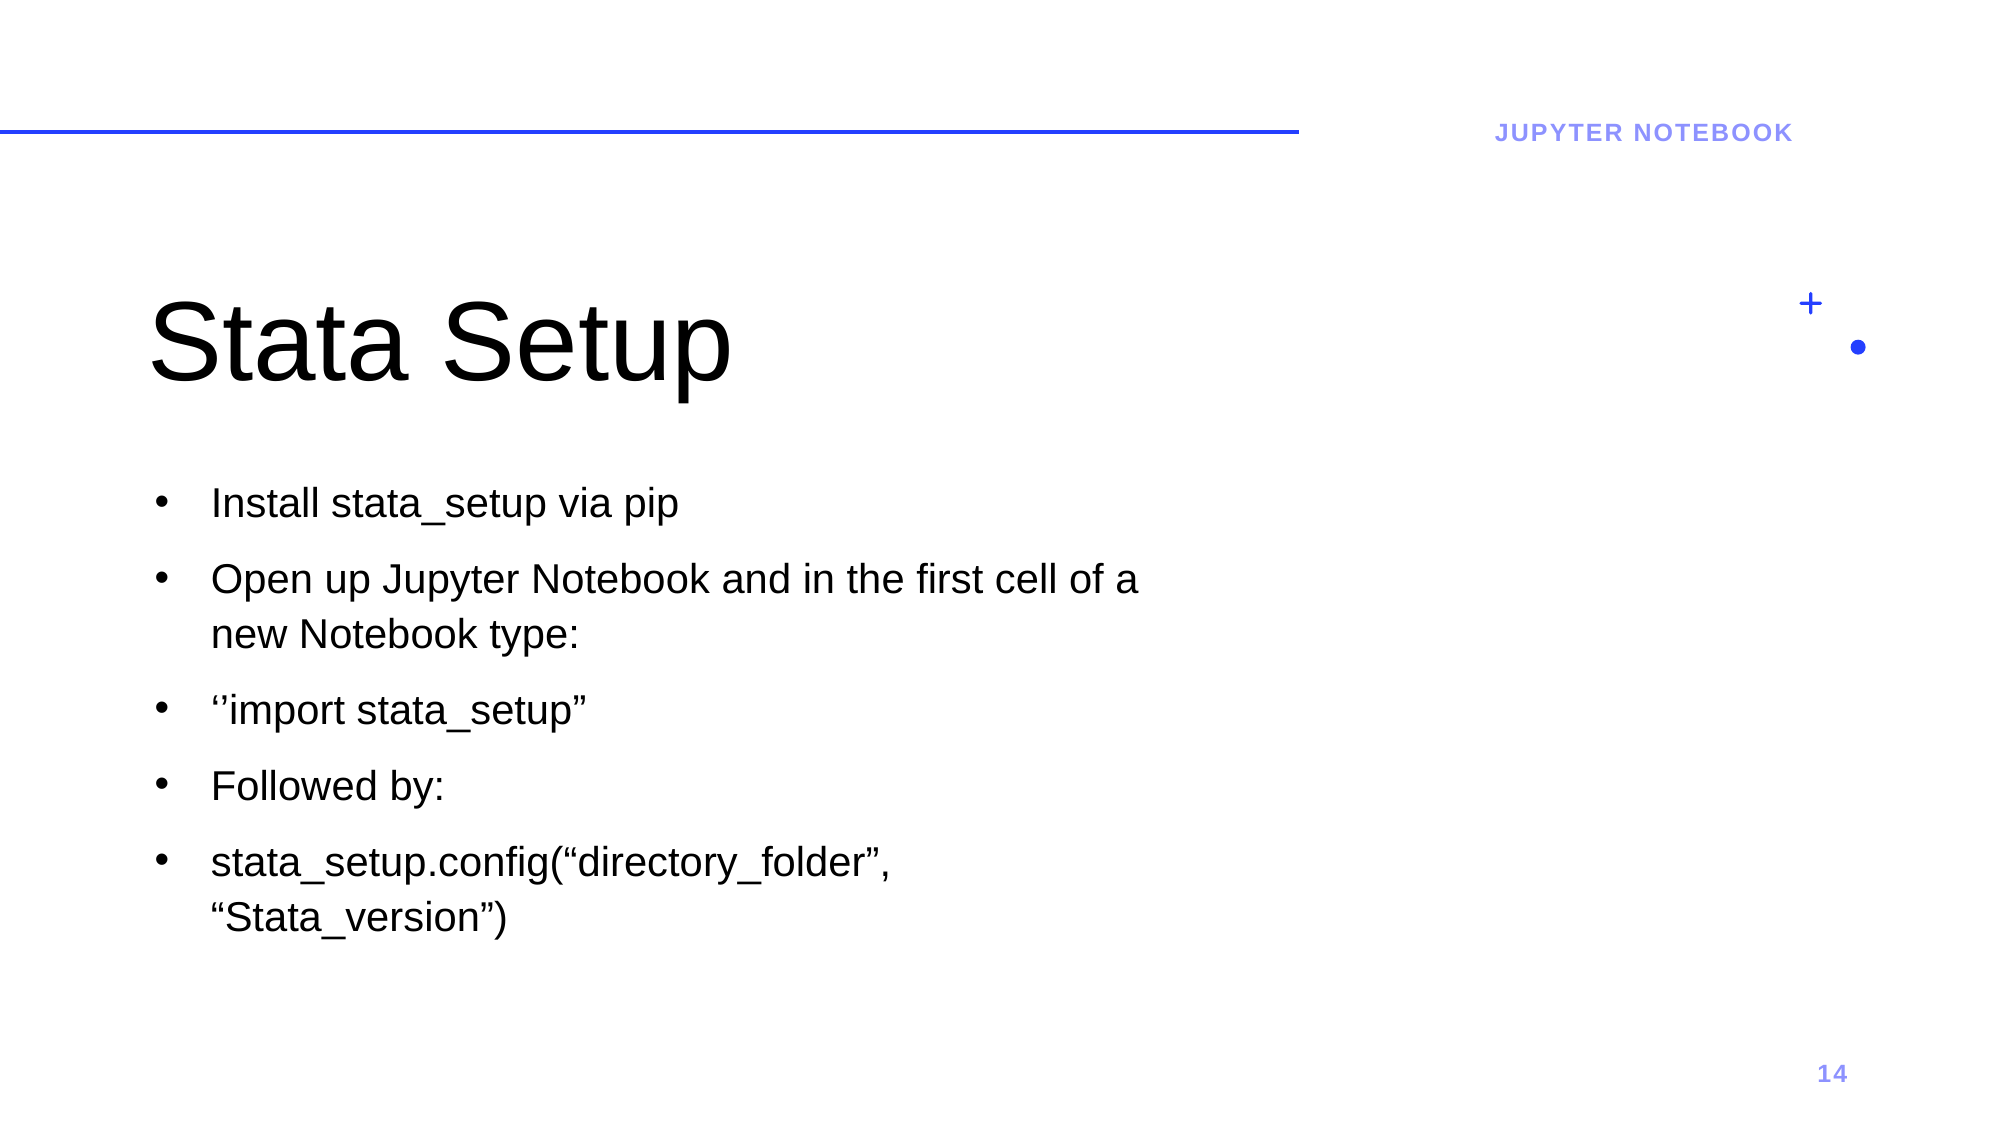

Jupyter Notebook
# Stata Setup

Install stata_setup via pip
Open up Jupyter Notebook and in the first cell of a new Notebook type:
‘’import stata_setup”
Followed by:
stata_setup.config(“directory_folder”, “Stata_version”)
14